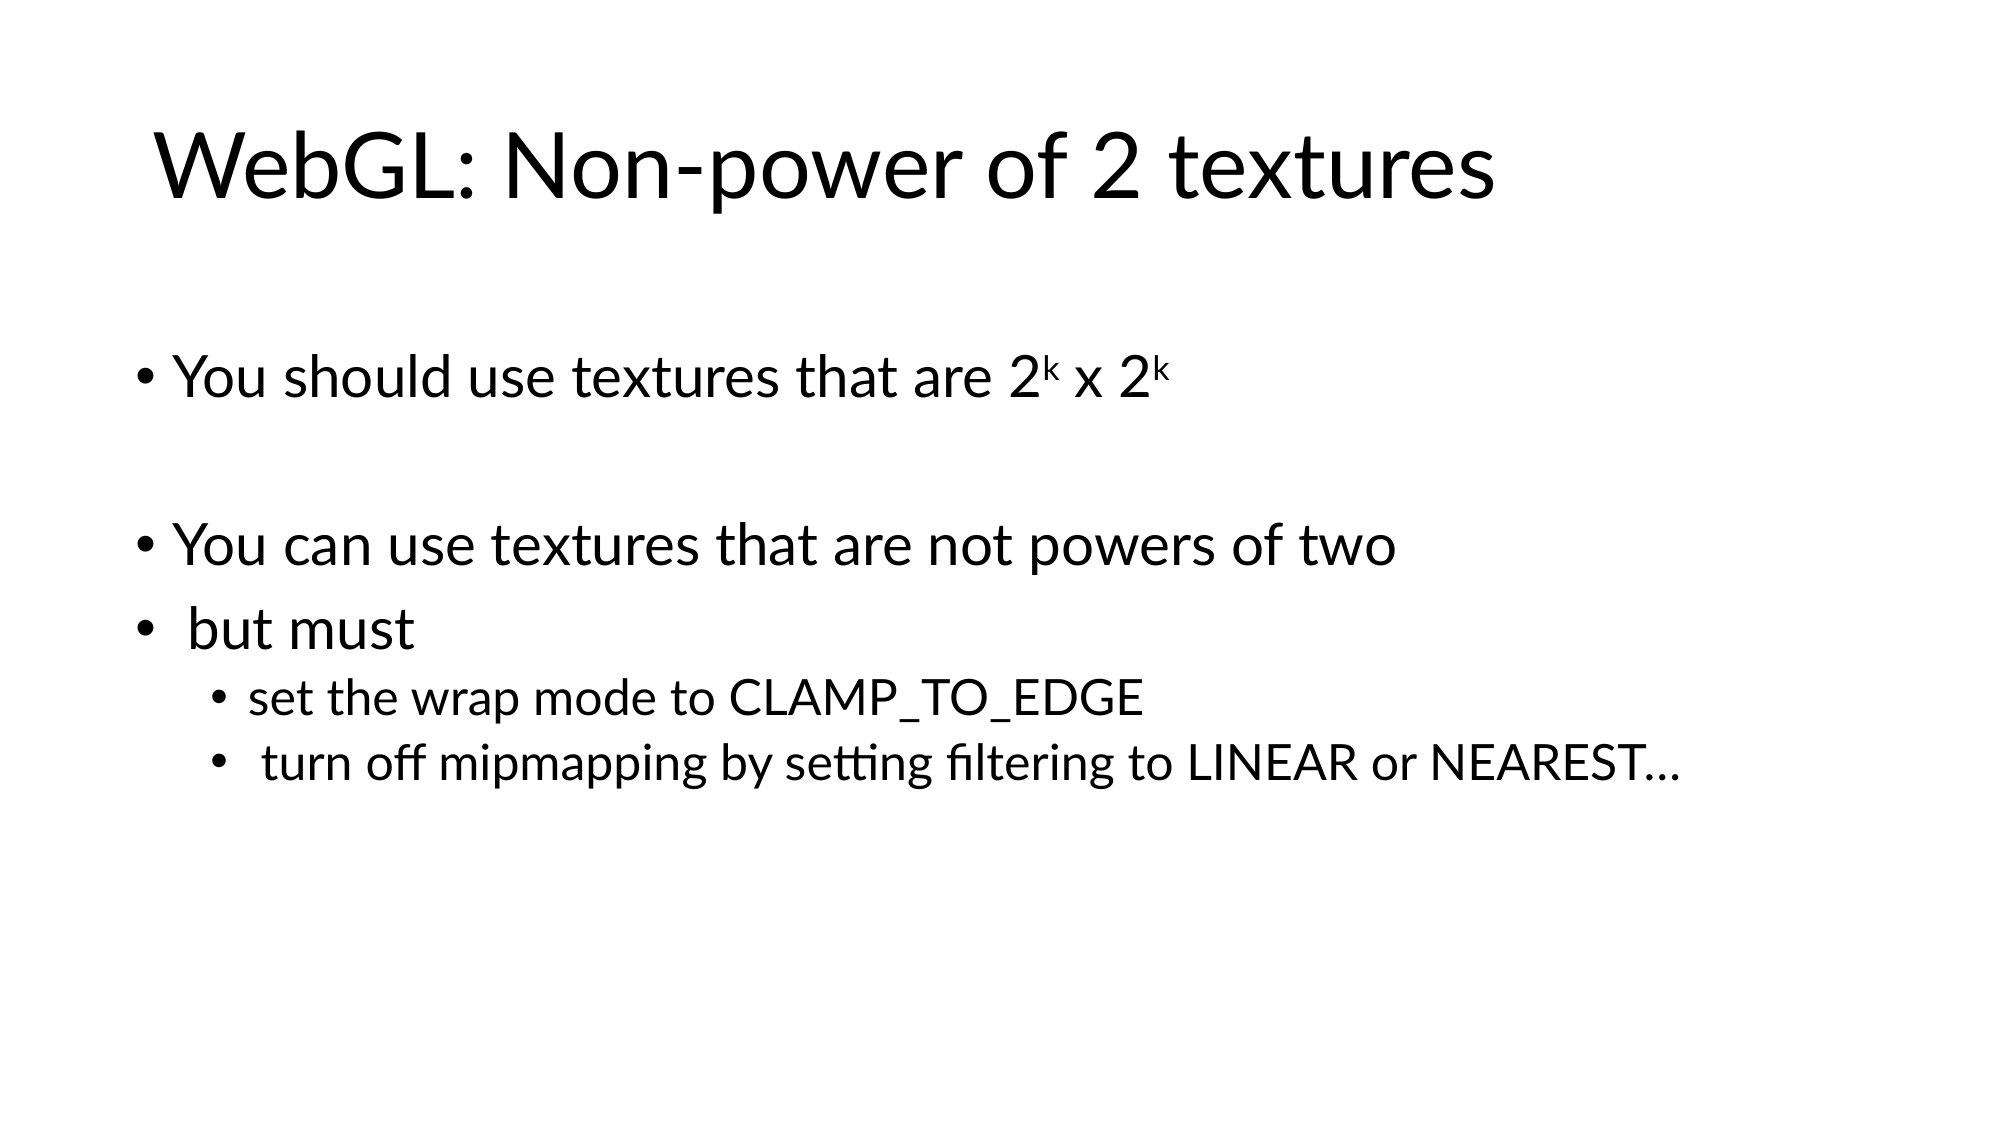

# WebGL: Non-power of 2 textures
You should use textures that are 2k x 2k

You can use textures that are not powers of two
 but must
set the wrap mode to CLAMP_TO_EDGE
 turn off mipmapping by setting filtering to LINEAR or NEAREST…